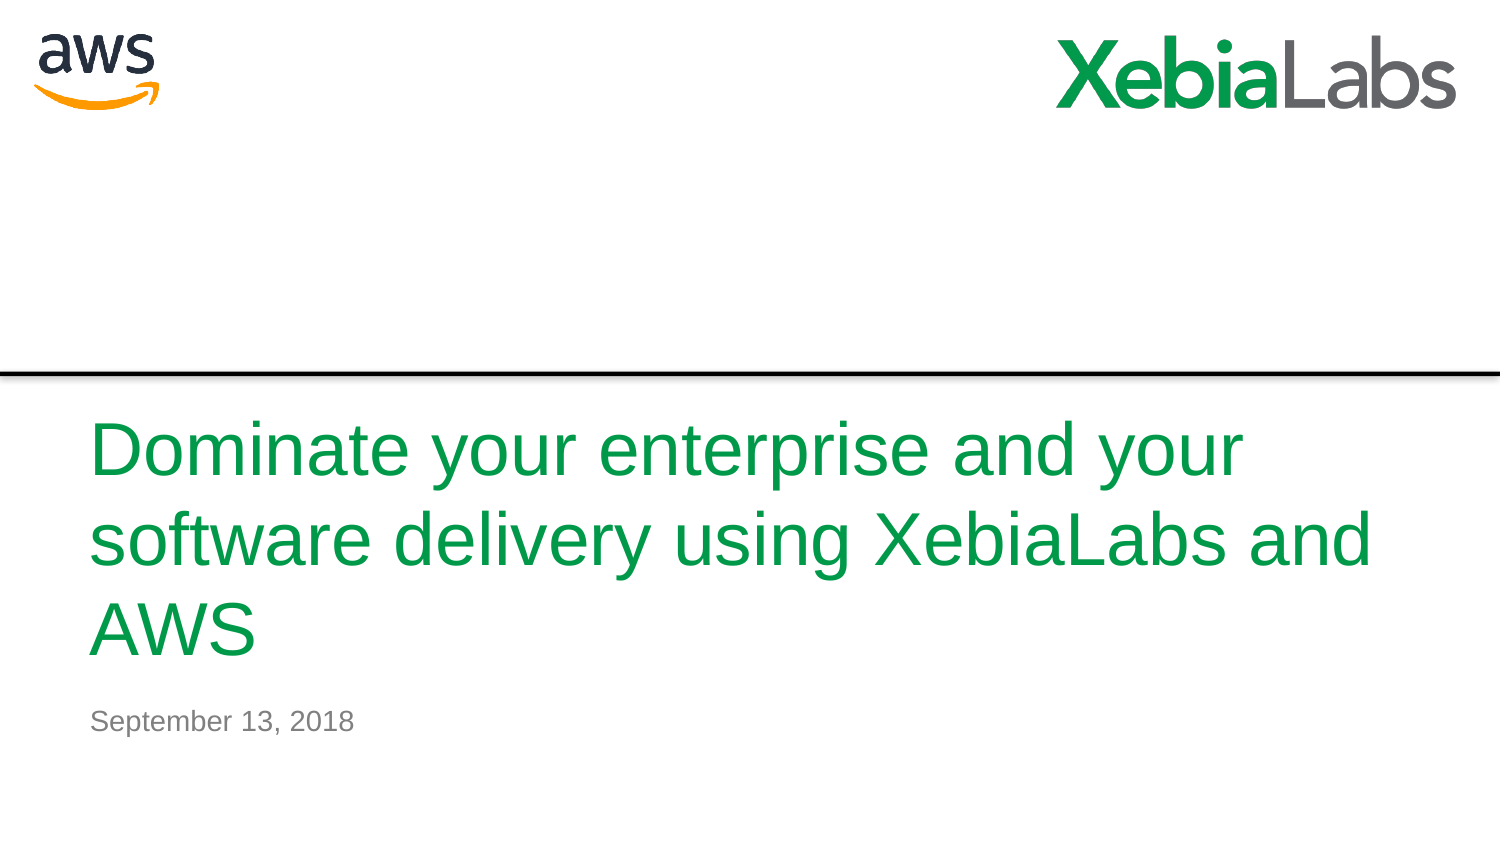

Dominate your enterprise and your software delivery using XebiaLabs and AWS
September 13, 2018